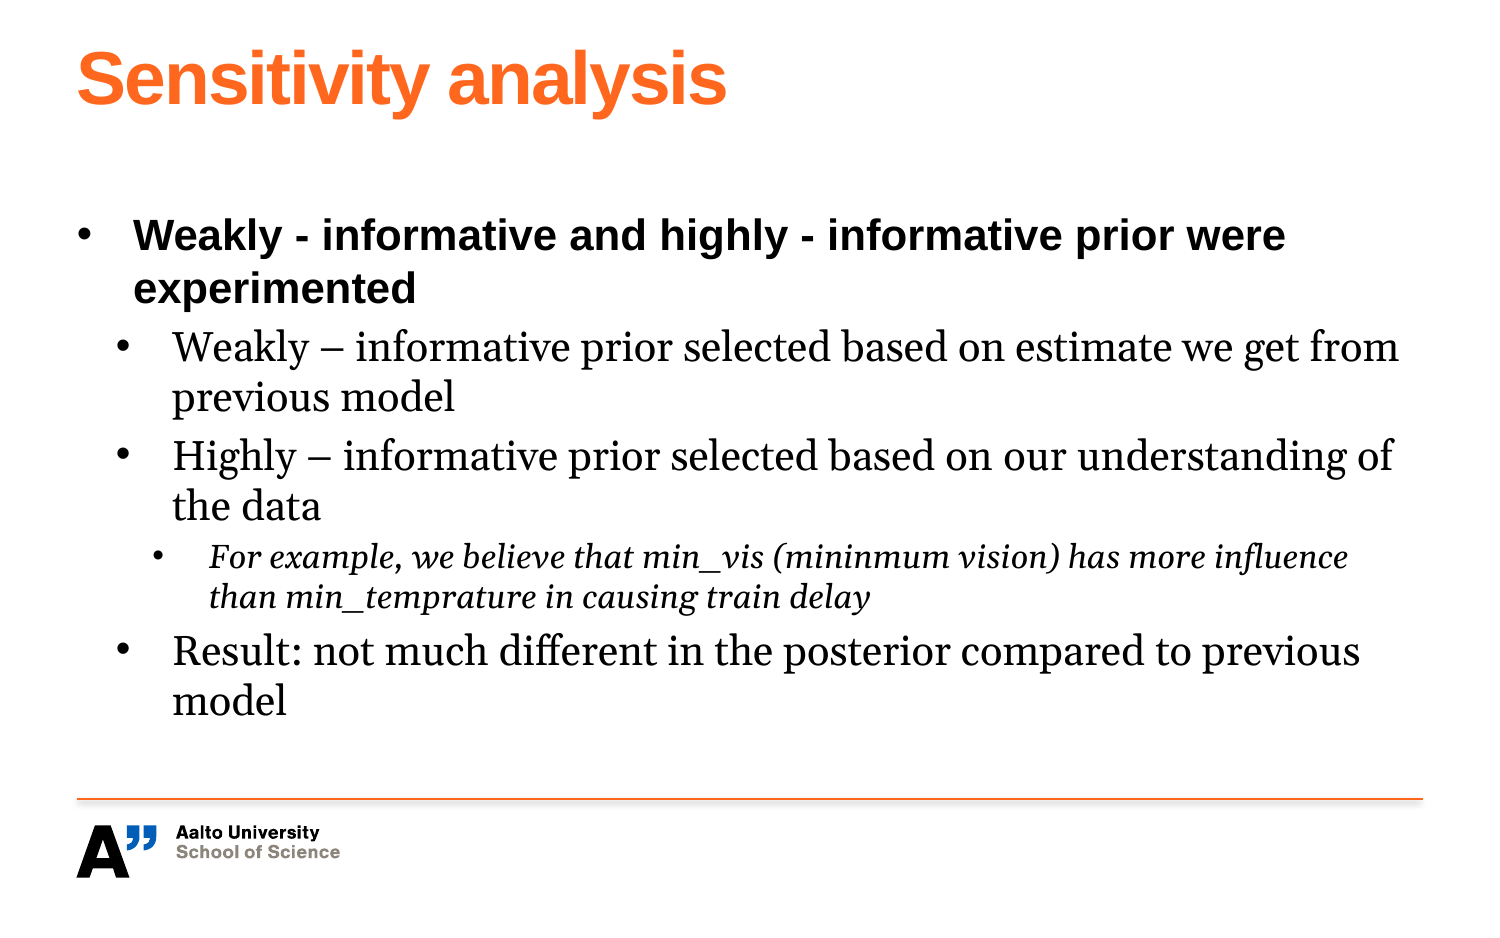

# Sensitivity analysis
Weakly - informative and highly - informative prior were experimented
Weakly – informative prior selected based on estimate we get from previous model
Highly – informative prior selected based on our understanding of the data
For example, we believe that min_vis (mininmum vision) has more influence than min_temprature in causing train delay
Result: not much different in the posterior compared to previous model